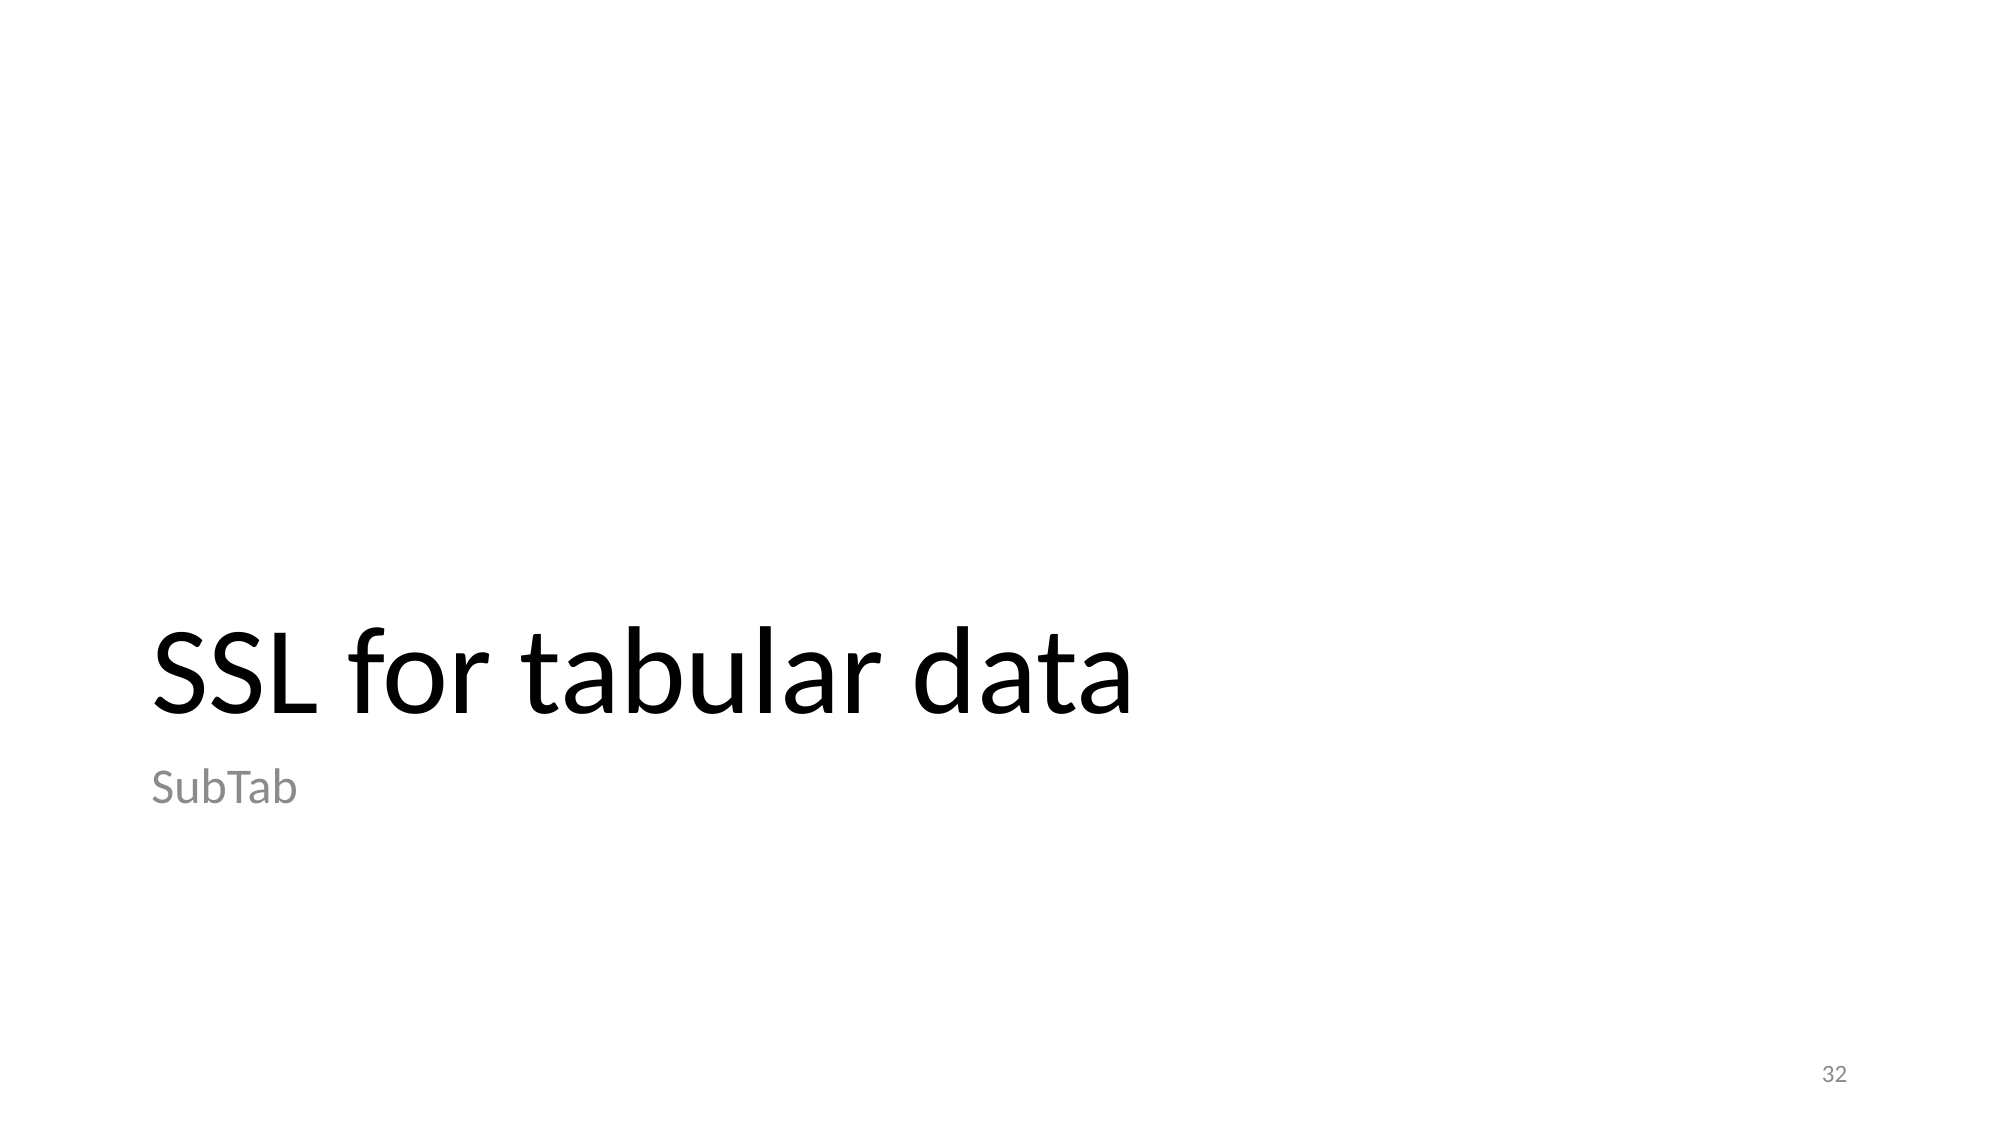

# SSL for tabular data
SubTab
32